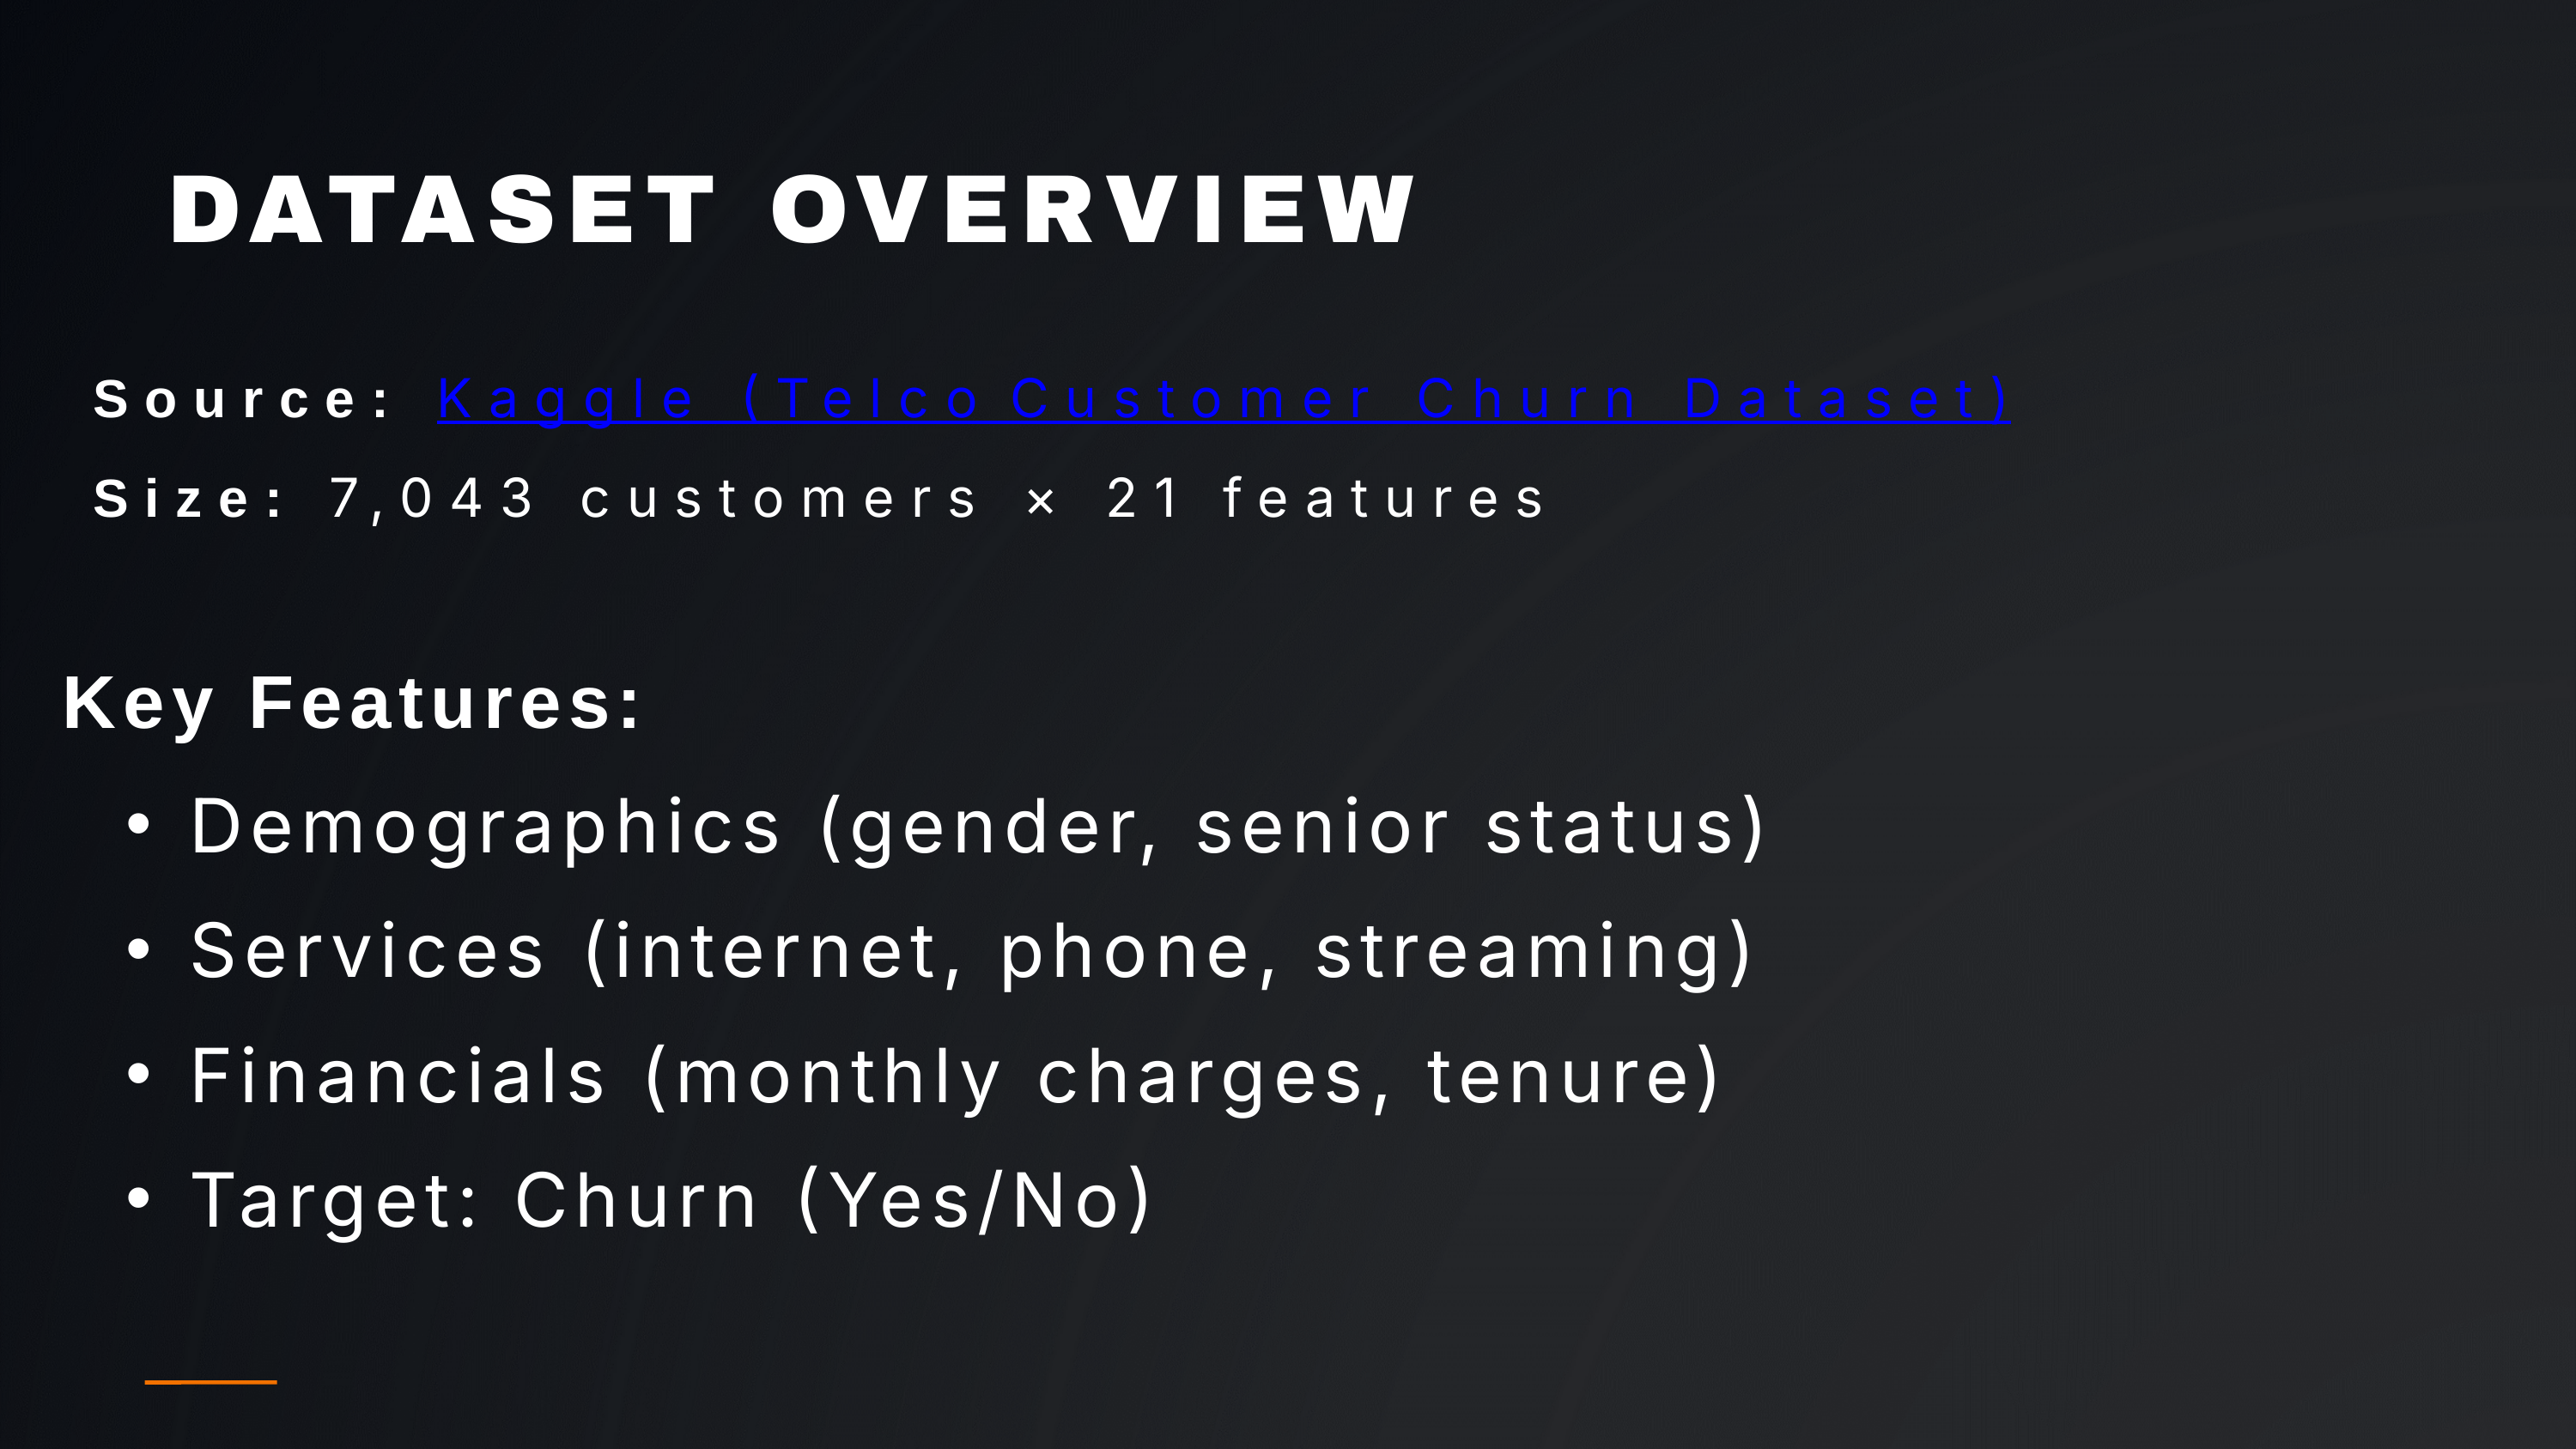

DATASET OVERVIEW

Source: Kaggle (Telco Customer Churn Dataset)
Size: 7,043 customers × 21 features
Key Features:
Demographics (gender, senior status)
Services (internet, phone, streaming)
Financials (monthly charges, tenure)
Target: Churn (Yes/No)